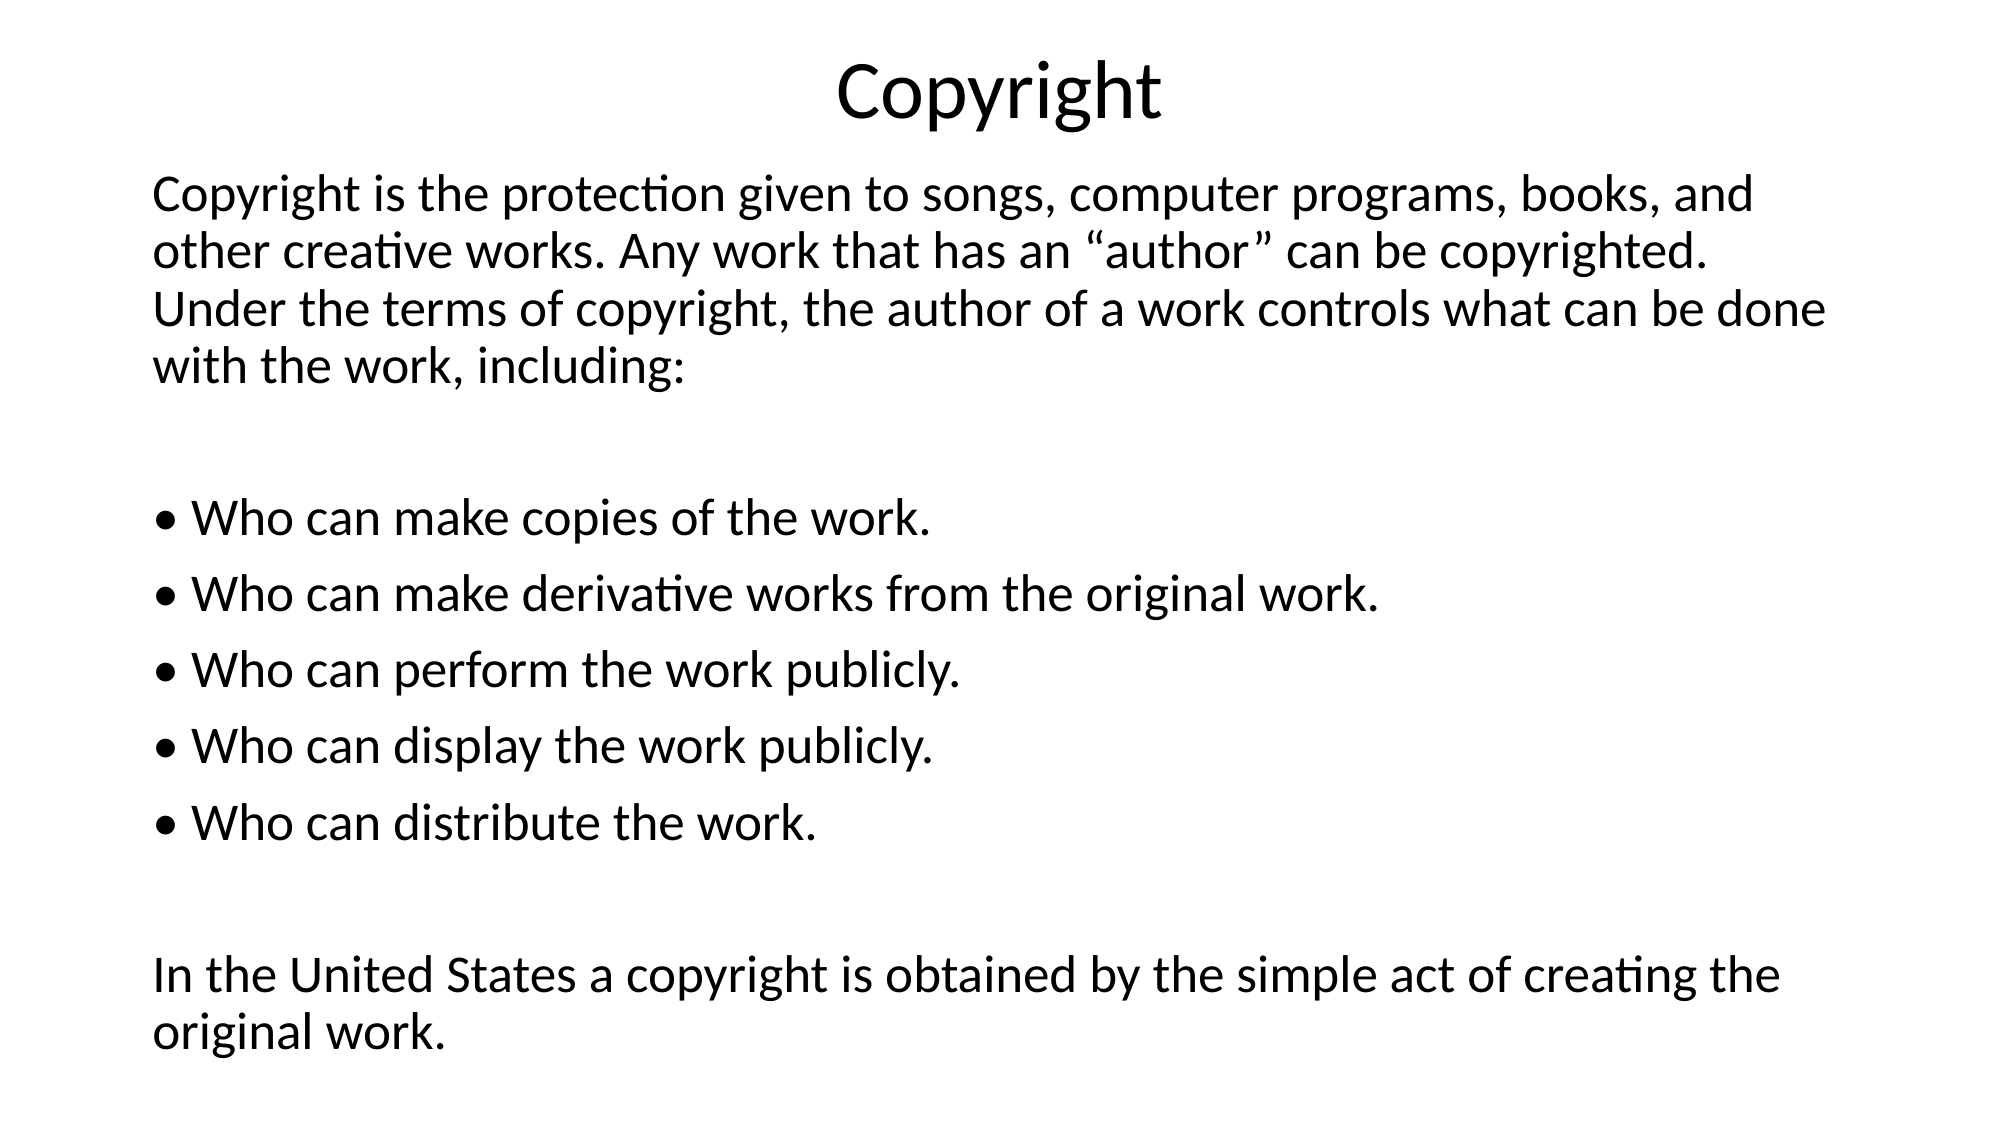

# Copyright
Copyright is the protection given to songs, computer programs, books, and other creative works. Any work that has an “author” can be copyrighted. Under the terms of copyright, the author of a work controls what can be done with the work, including:

• Who can make copies of the work.
• Who can make derivative works from the original work.
• Who can perform the work publicly.
• Who can display the work publicly.
• Who can distribute the work.

In the United States a copyright is obtained by the simple act of creating the original work.